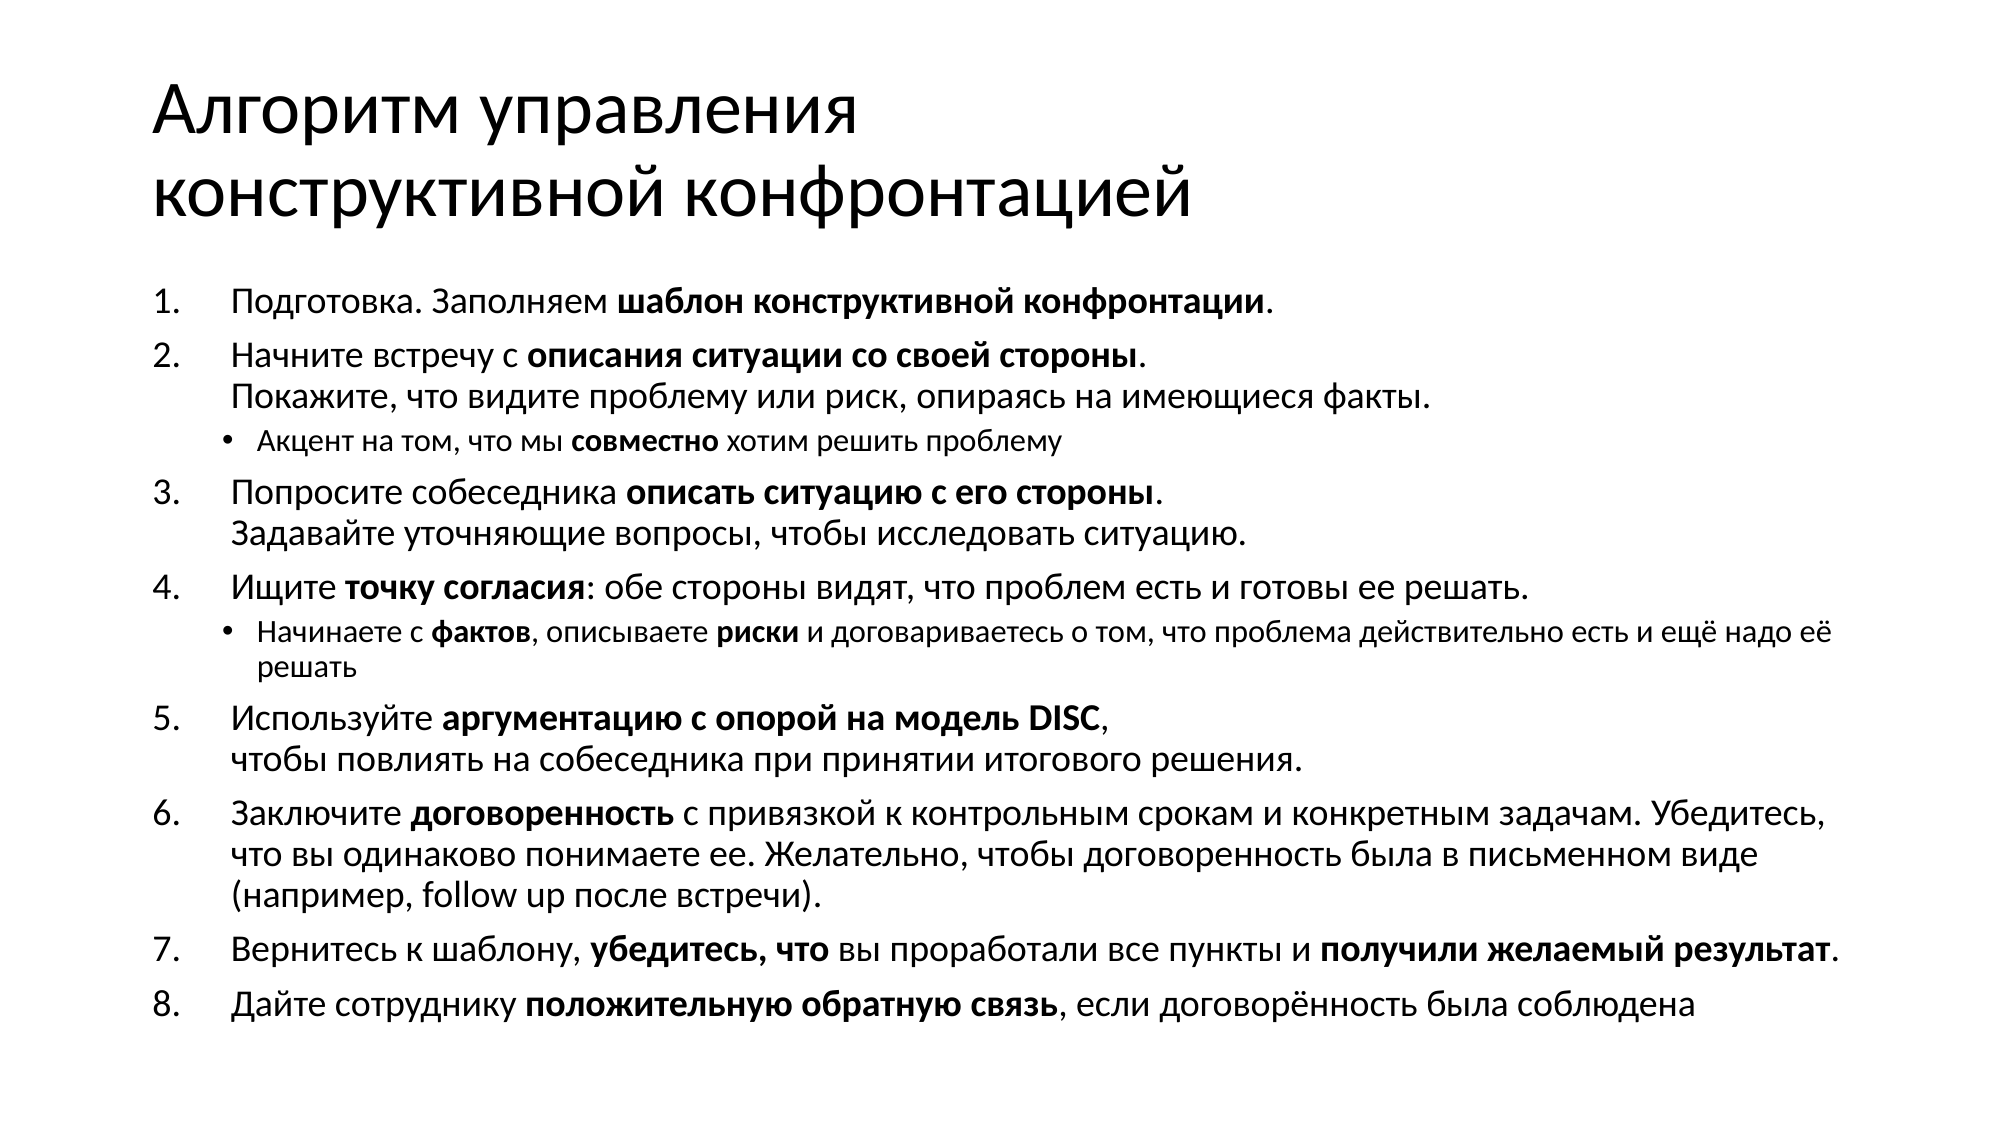

# Алгоритм управления конструктивной конфронтацией
Подготовка. Заполняем шаблон конструктивной конфронтации.
Начните встречу с описания ситуации со своей стороны.
Покажите, что видите проблему или риск, опираясь на имеющиеся факты.
Акцент на том, что мы совместно хотим решить проблему
Попросите собеседника описать ситуацию с его стороны.
Задавайте уточняющие вопросы, чтобы исследовать ситуацию.
Ищите точку согласия: обе стороны видят, что проблем есть и готовы ее решать.
Начинаете с фактов, описываете риски и договариваетесь о том, что проблема действительно есть и ещё надо её решать
Используйте аргументацию с опорой на модель DISC,
чтобы повлиять на собеседника при принятии итогового решения.
Заключите договоренность с привязкой к контрольным срокам и конкретным задачам. Убедитесь, что вы одинаково понимаете ее. Желательно, чтобы договоренность была в письменном виде (например, follow up после встречи).
Вернитесь к шаблону, убедитесь, что вы проработали все пункты и получили желаемый результат.
Дайте сотруднику положительную обратную связь, если договорённость была соблюдена